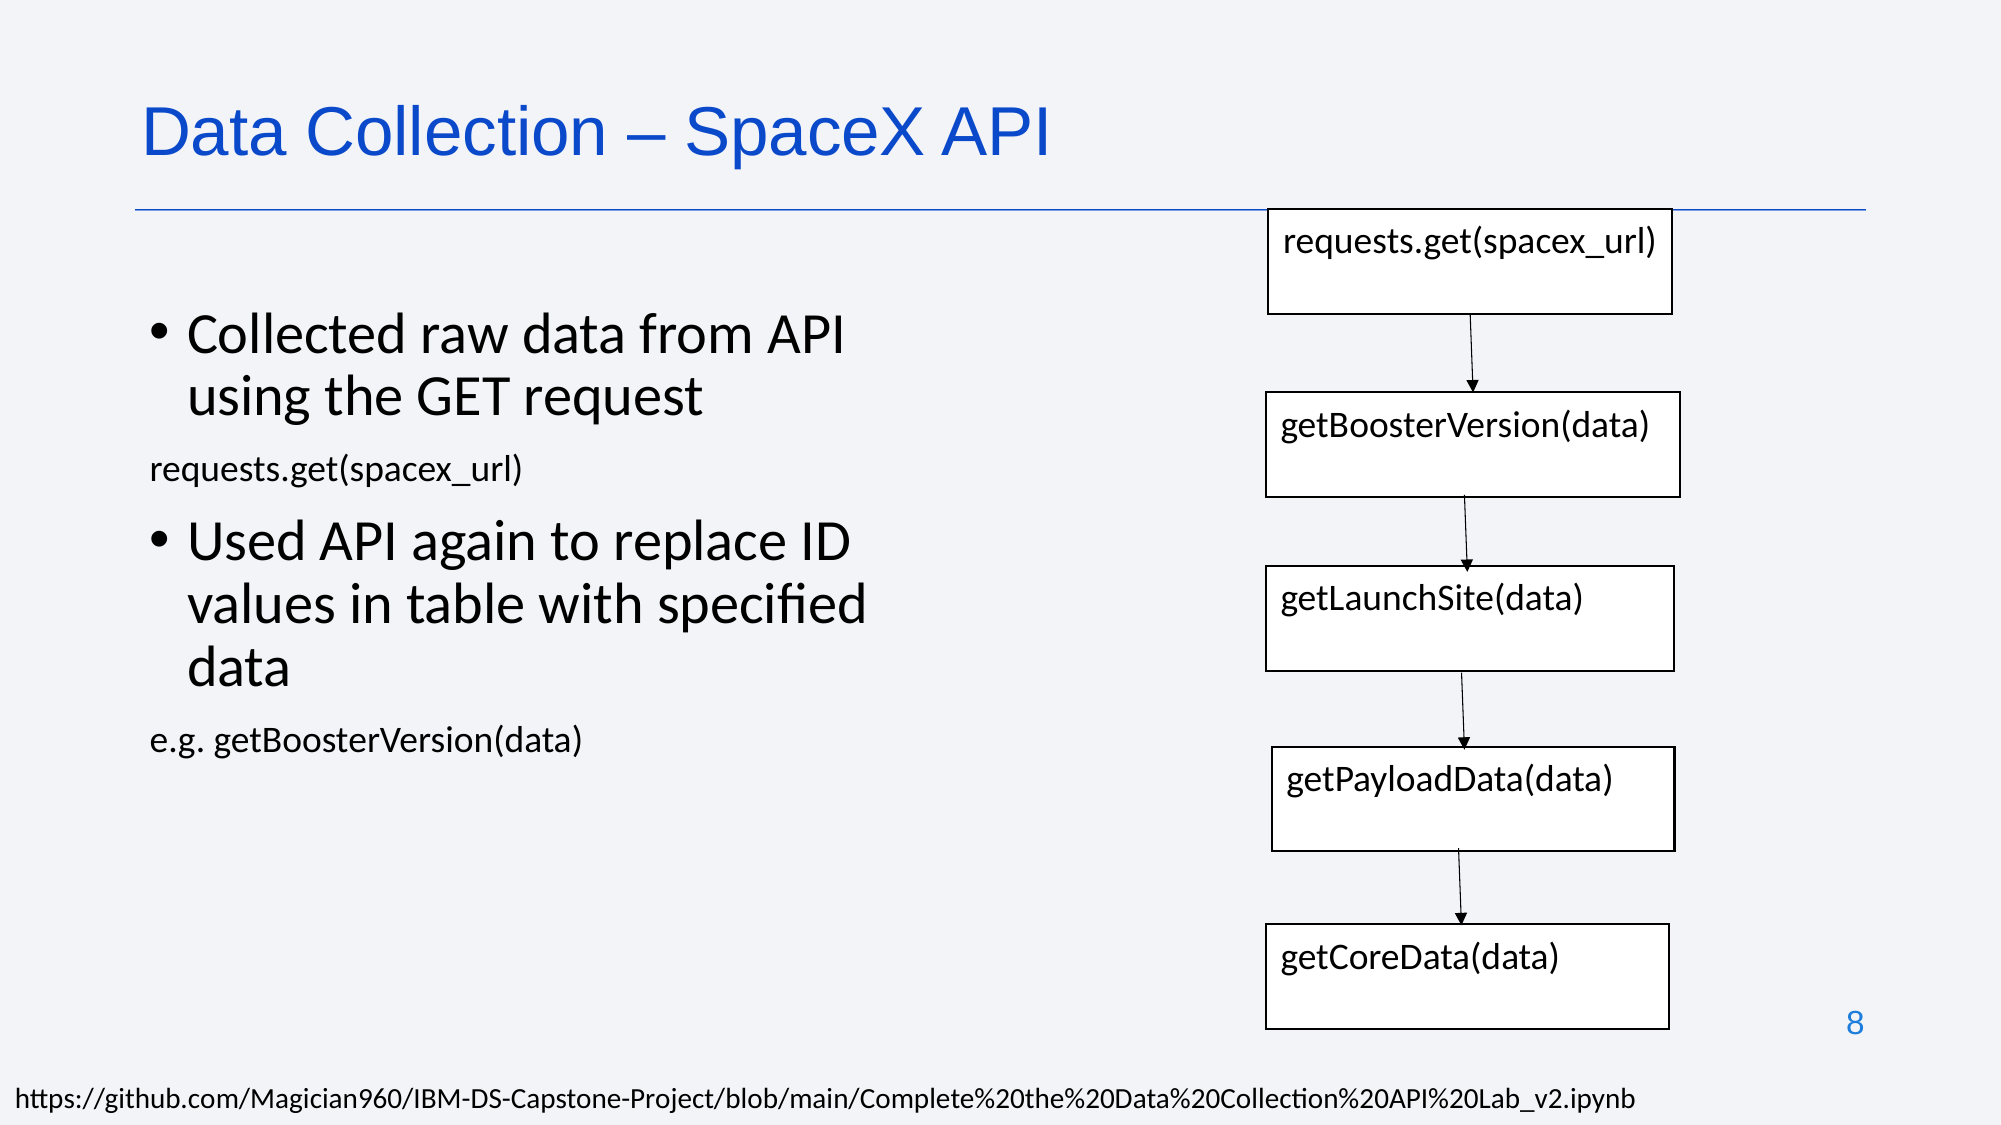

Data Collection – SpaceX API
requests.get(spacex_url)

Collected raw data from API using the GET request
requests.get(spacex_url)
Used API again to replace ID values in table with specified data
e.g. getBoosterVersion(data)

getBoosterVersion(data)

getLaunchSite(data)

getPayloadData(data)

getCoreData(data)

8
https://github.com/Magician960/IBM-DS-Capstone-Project/blob/main/Complete%20the%20Data%20Collection%20API%20Lab_v2.ipynb